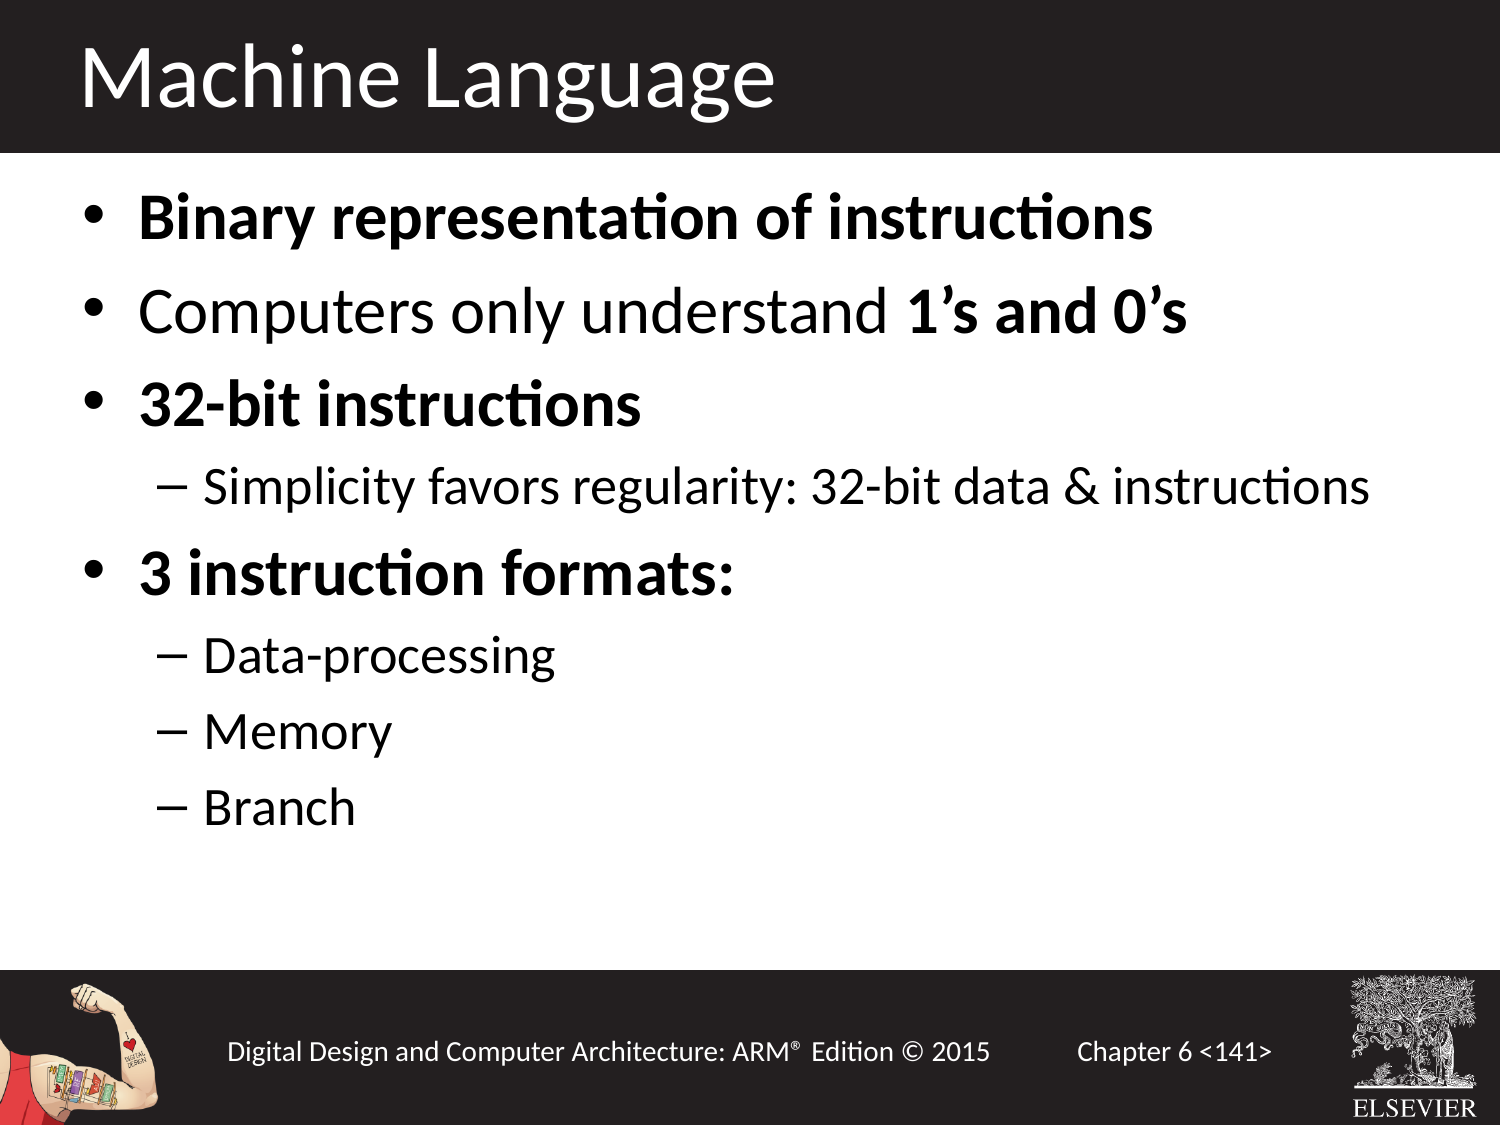

Machine Language
Binary representation of instructions
Computers only understand 1’s and 0’s
32-bit instructions
Simplicity favors regularity: 32-bit data & instructions
3 instruction formats:
Data-processing
Memory
Branch